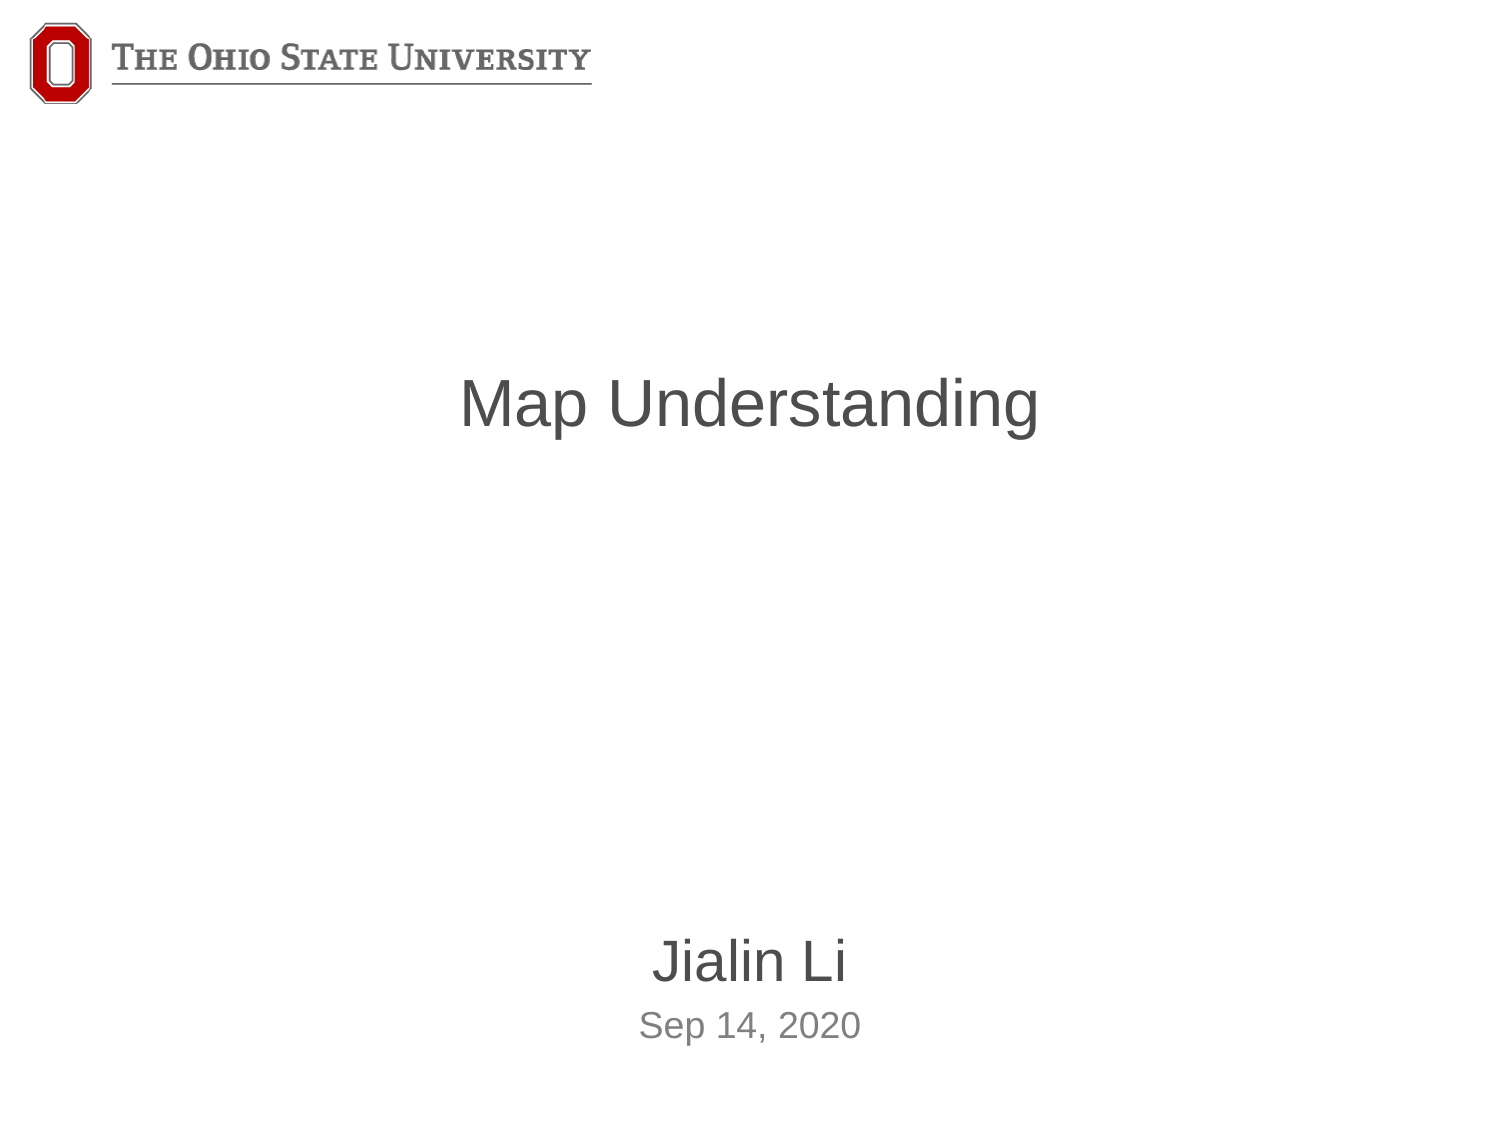

Map Understanding
Jialin Li
Sep 14, 2020